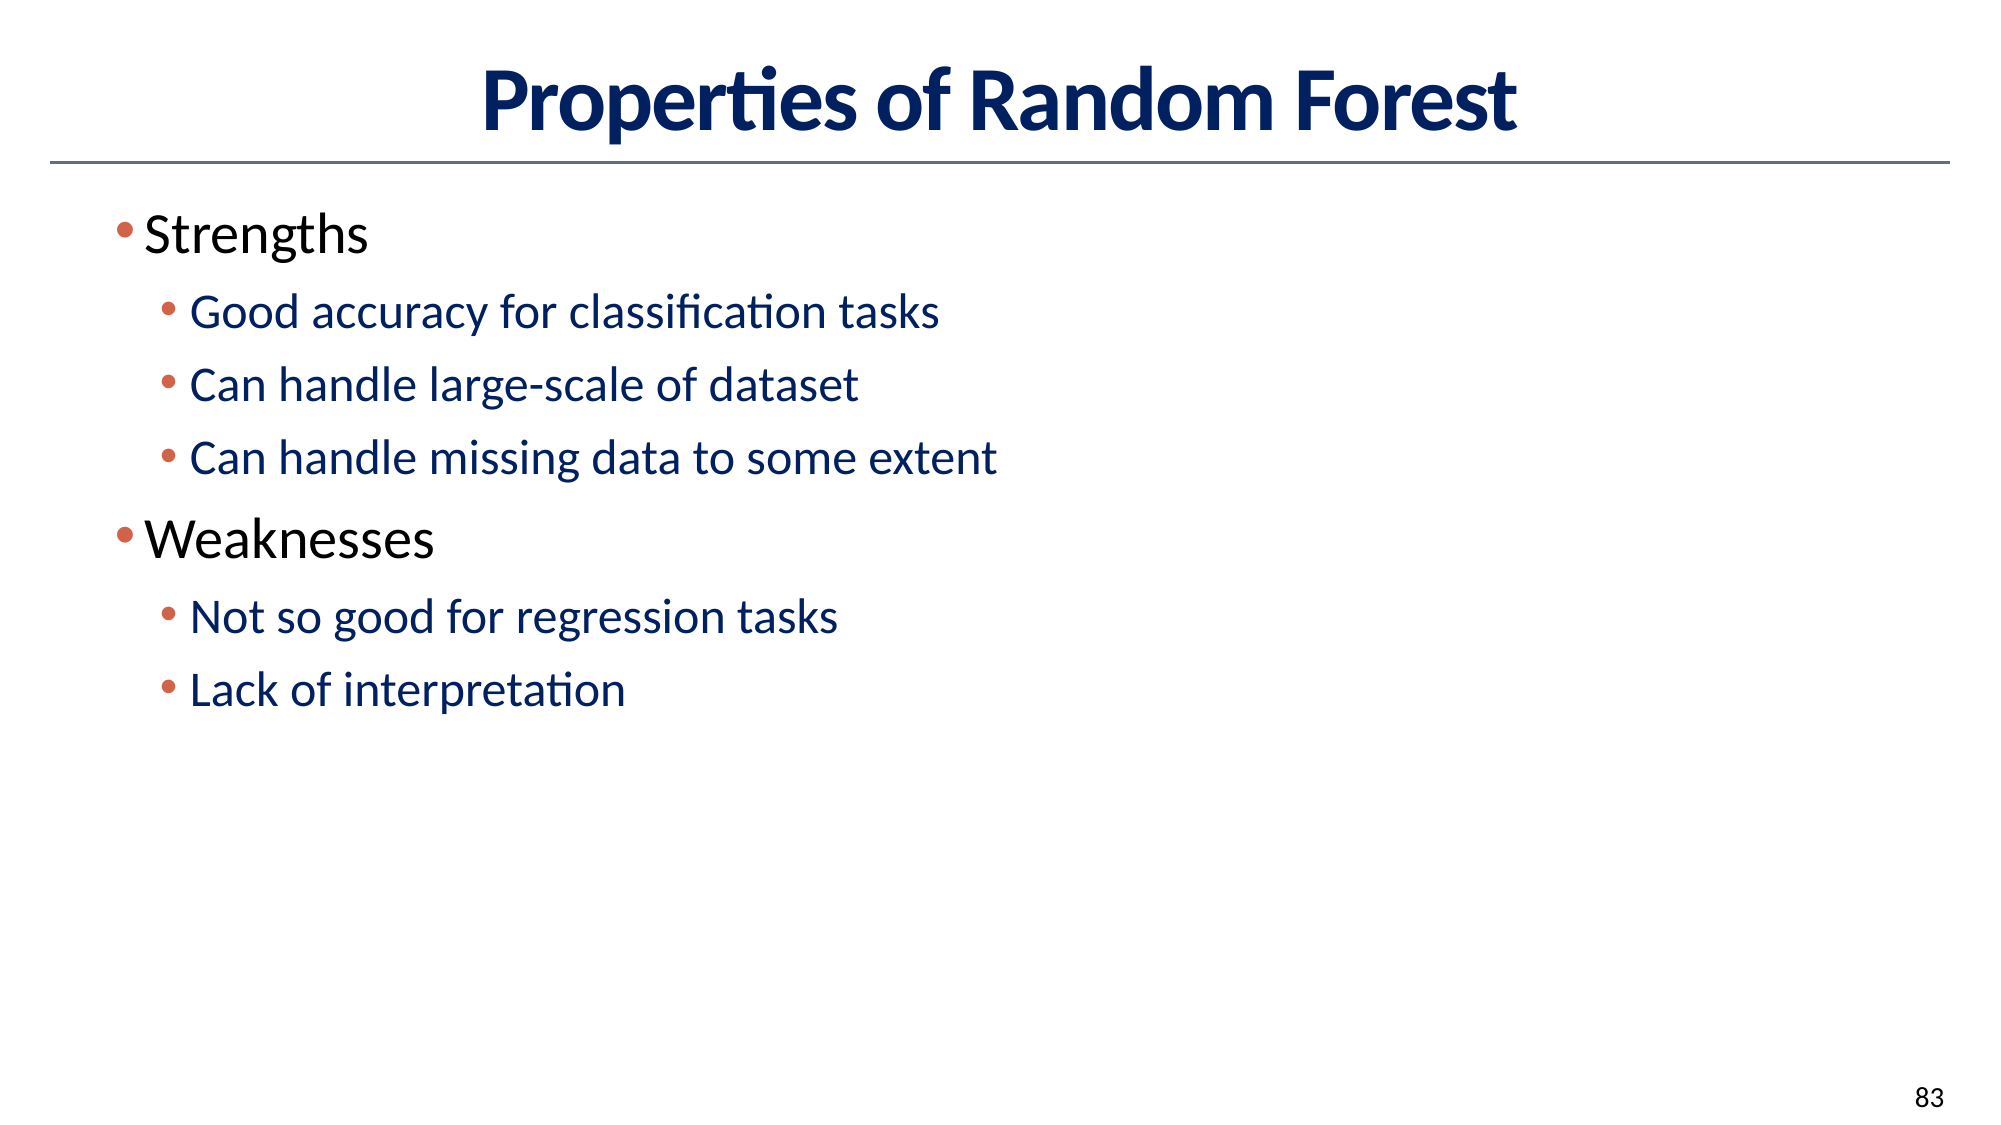

# Properties of Random Forest
Strengths
Good accuracy for classification tasks
Can handle large-scale of dataset
Can handle missing data to some extent
Weaknesses
Not so good for regression tasks
Lack of interpretation
83